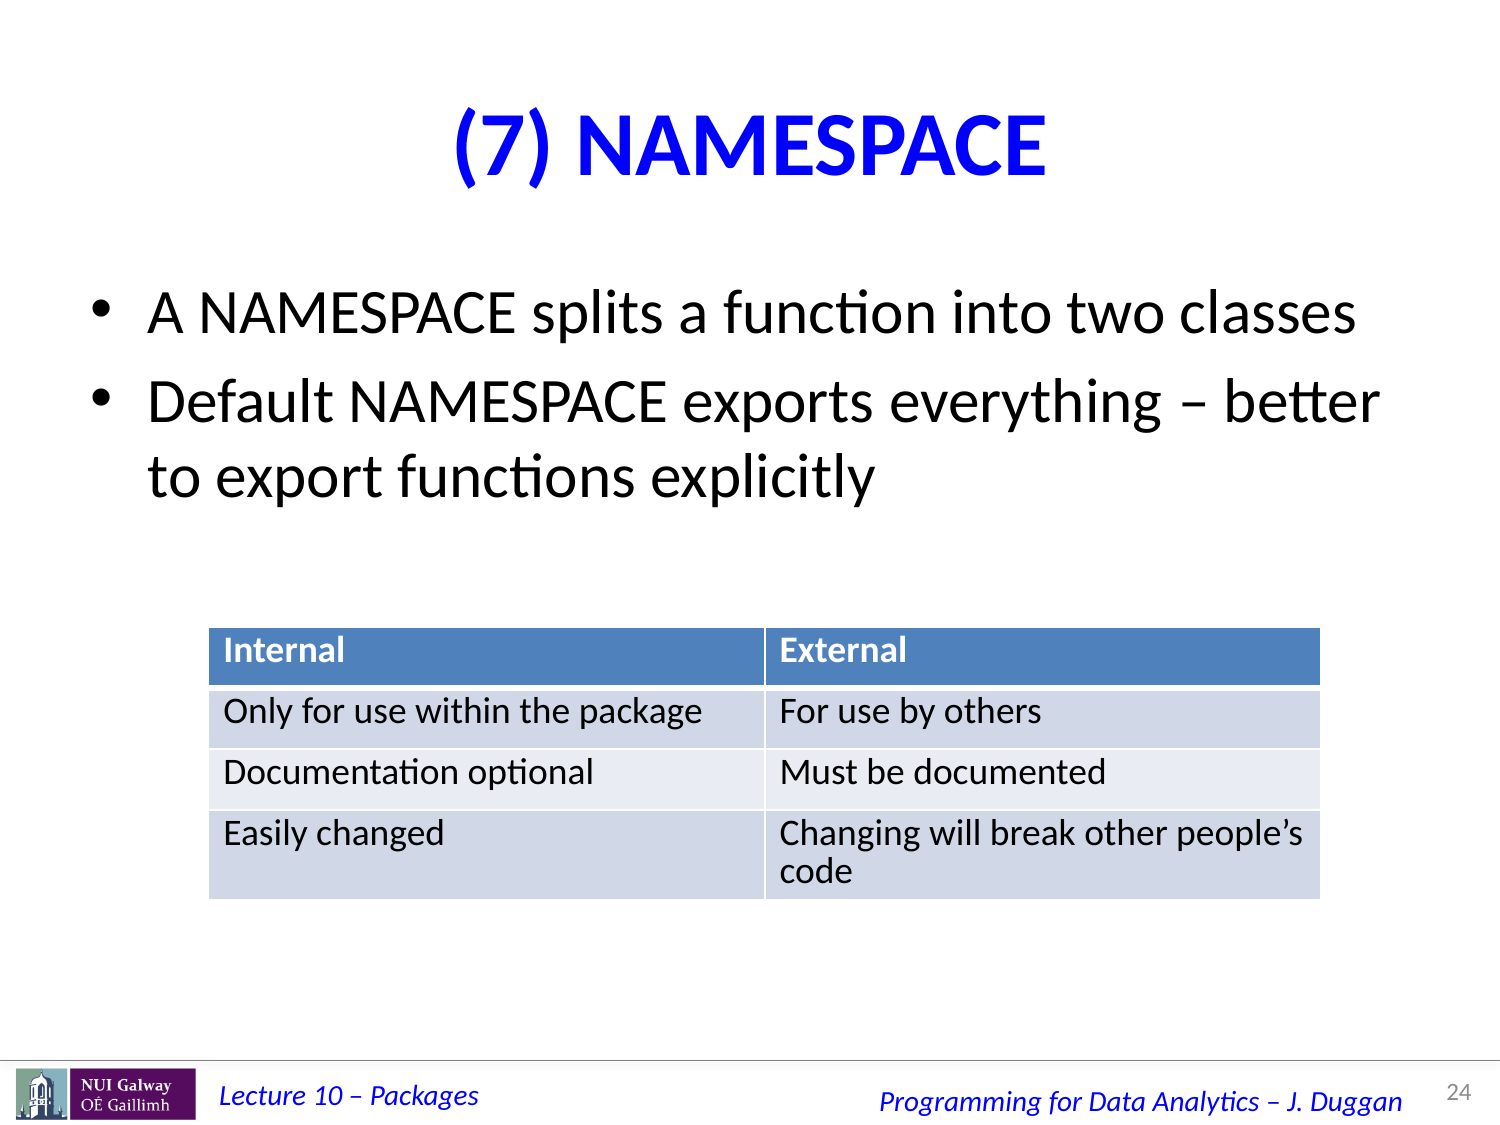

# (7) NAMESPACE
A NAMESPACE splits a function into two classes
Default NAMESPACE exports everything – better to export functions explicitly
| Internal | External |
| --- | --- |
| Only for use within the package | For use by others |
| Documentation optional | Must be documented |
| Easily changed | Changing will break other people’s code |
24